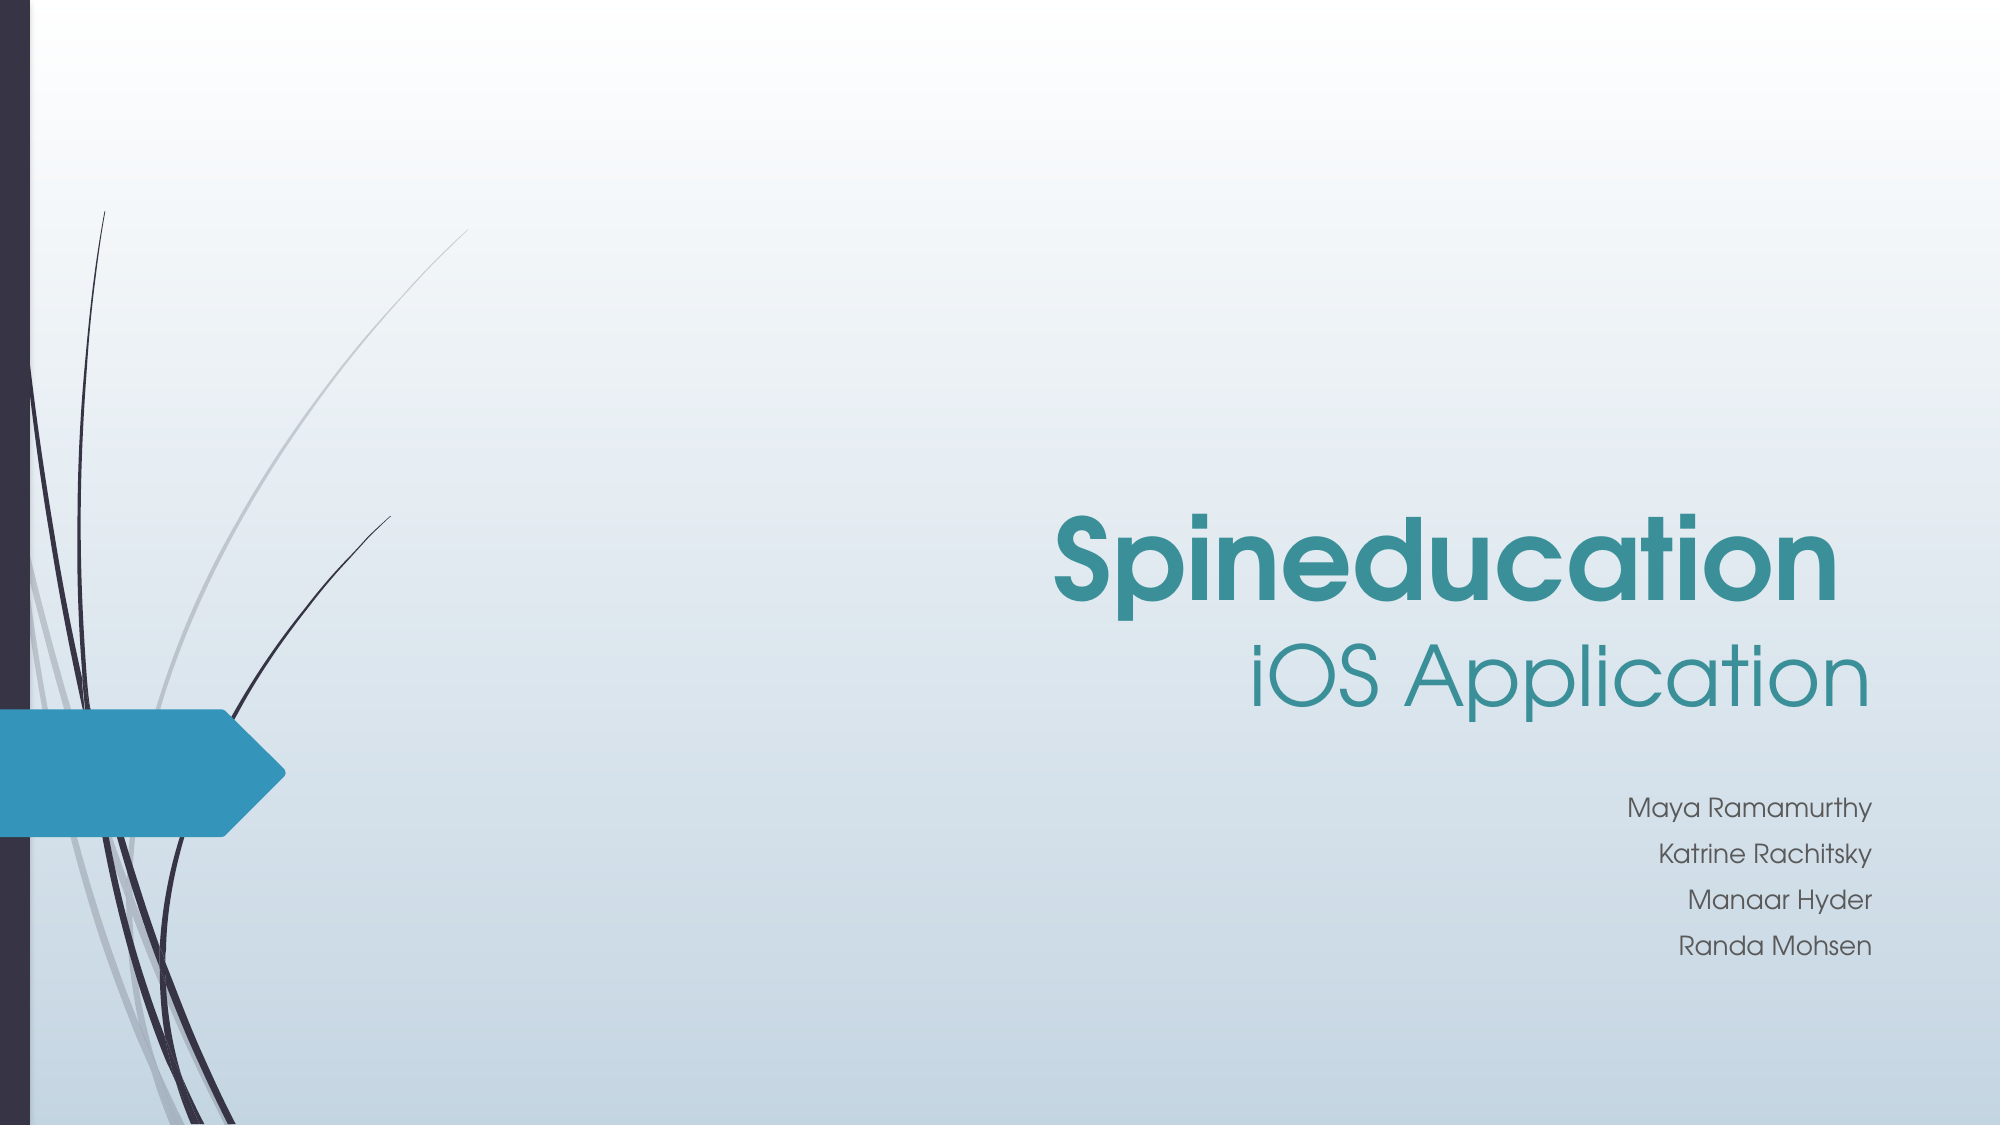

# Spineducation iOS Application
Maya Ramamurthy
Katrine Rachitsky
Manaar Hyder
Randa Mohsen